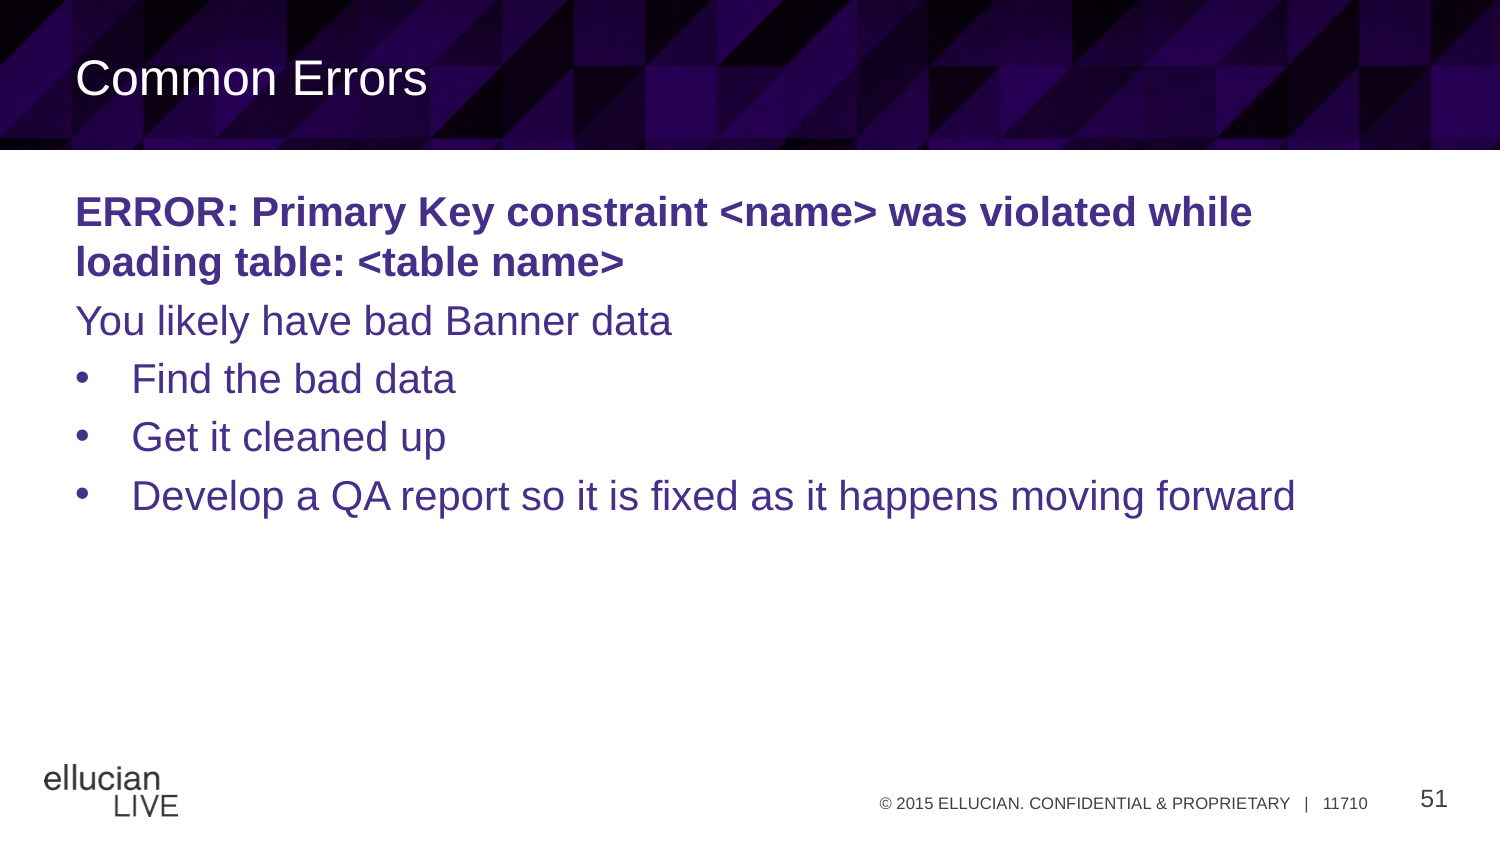

# Common Errors
ERROR: Primary Key constraint <name> was violated while loading table: <table name>
You likely have bad Banner data
Find the bad data
Get it cleaned up
Develop a QA report so it is fixed as it happens moving forward